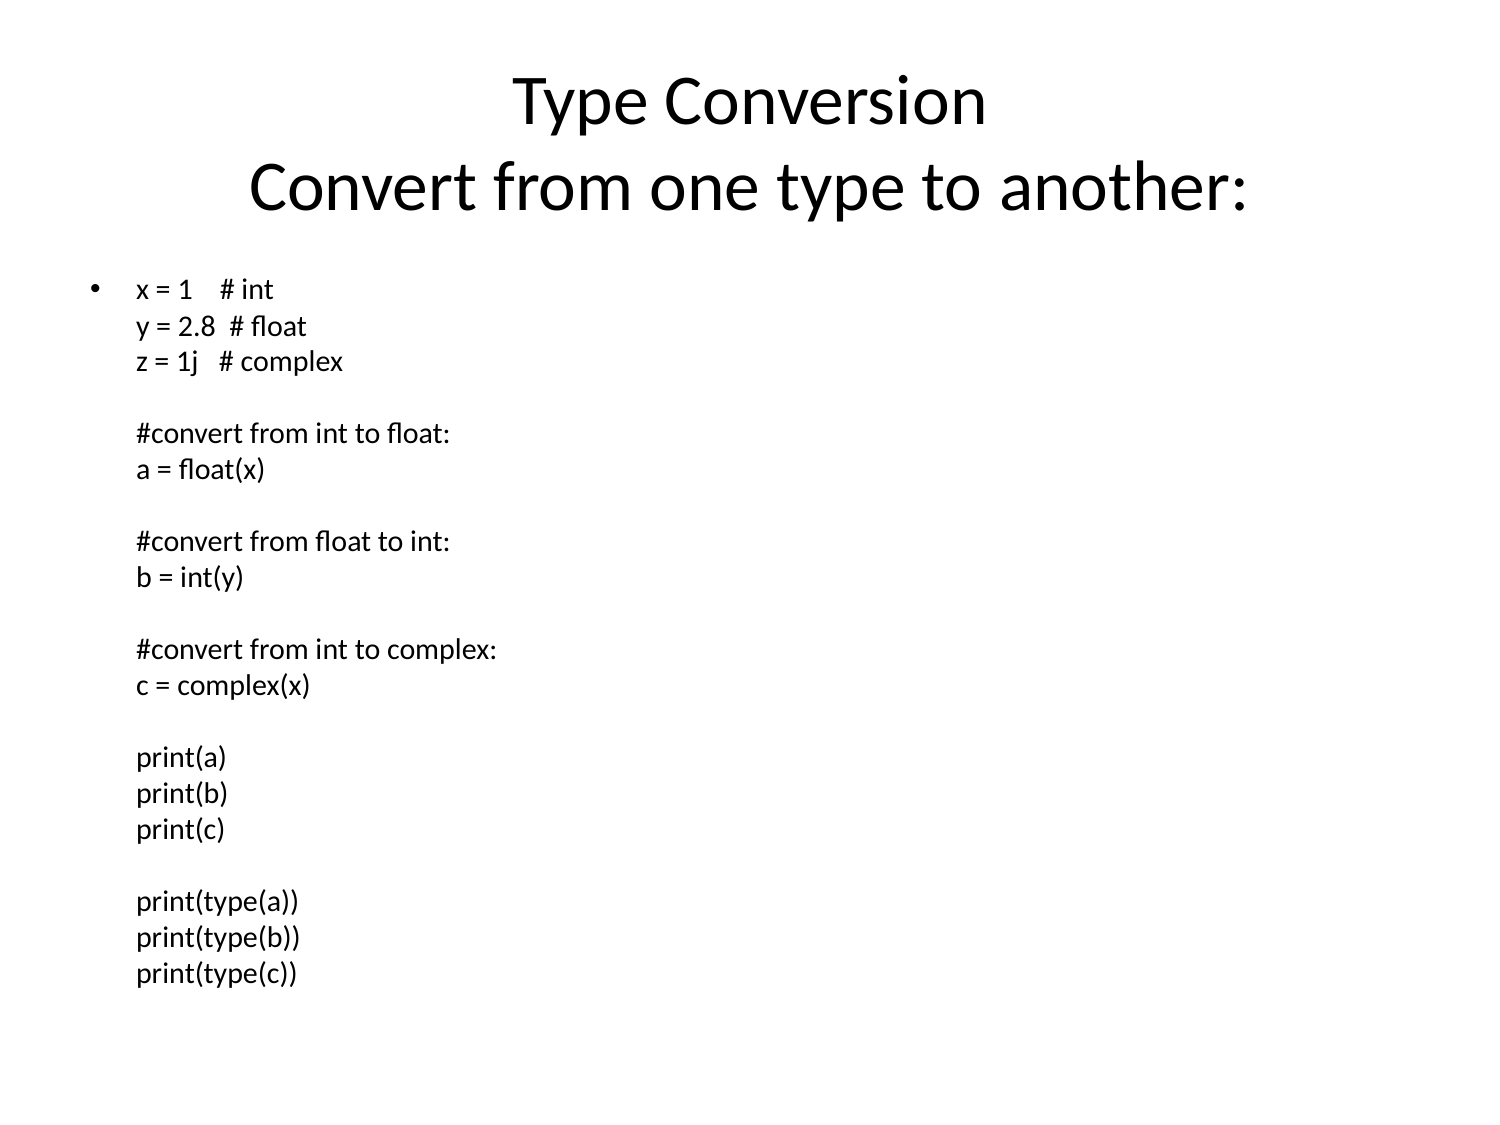

# Type Conversion Convert from one type to another:
x = 1    # int
y = 2.8  # float
z = 1j   # complex
#convert from int to float:
a = float(x)
#convert from float to int:
b = int(y)
#convert from int to complex:
c = complex(x)
print(a)
print(b)
print(c)
print(type(a))
print(type(b))
print(type(c))